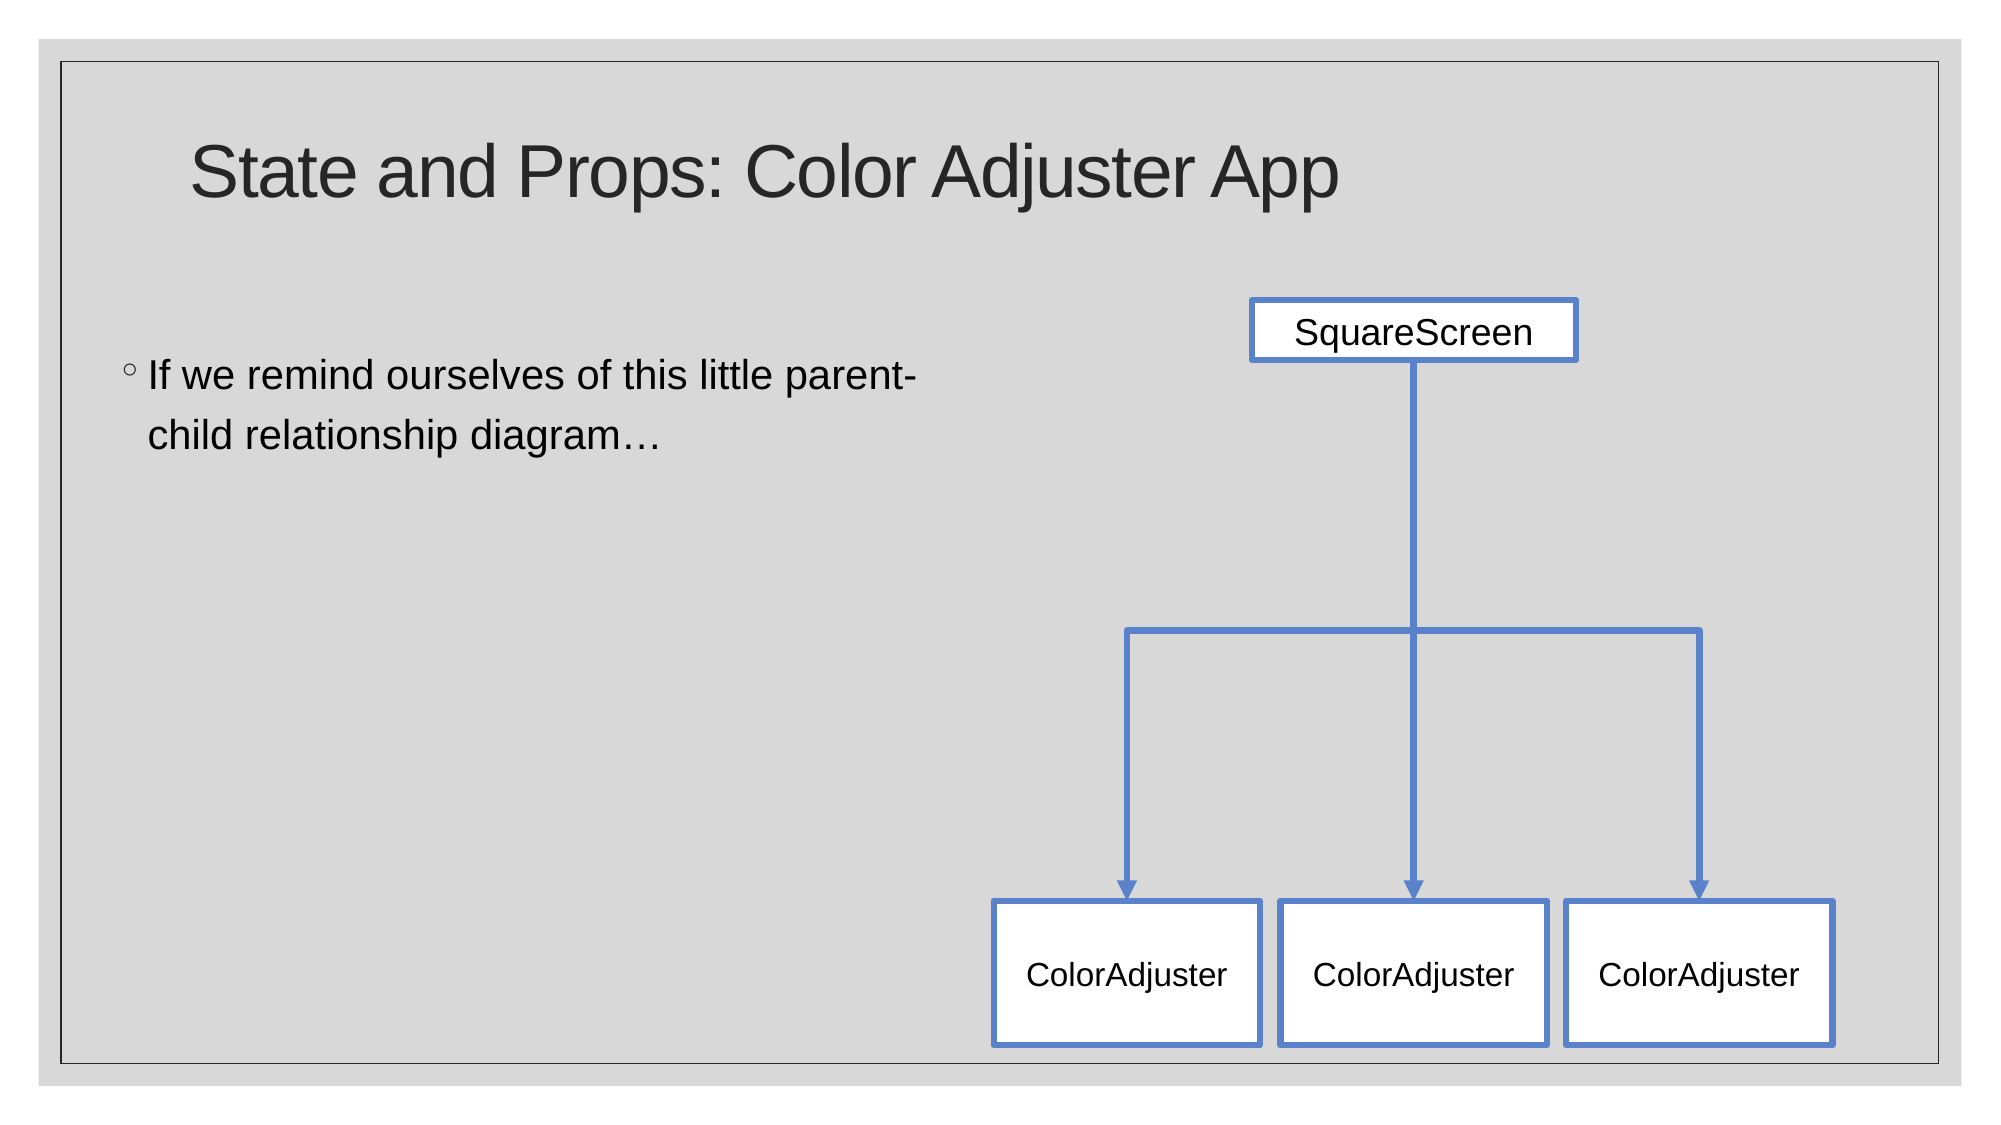

# State and Props: Color Adjuster App
SquareScreen
If we remind ourselves of this little parent-child relationship diagram…

ColorAdjuster

ColorAdjuster

ColorAdjuster